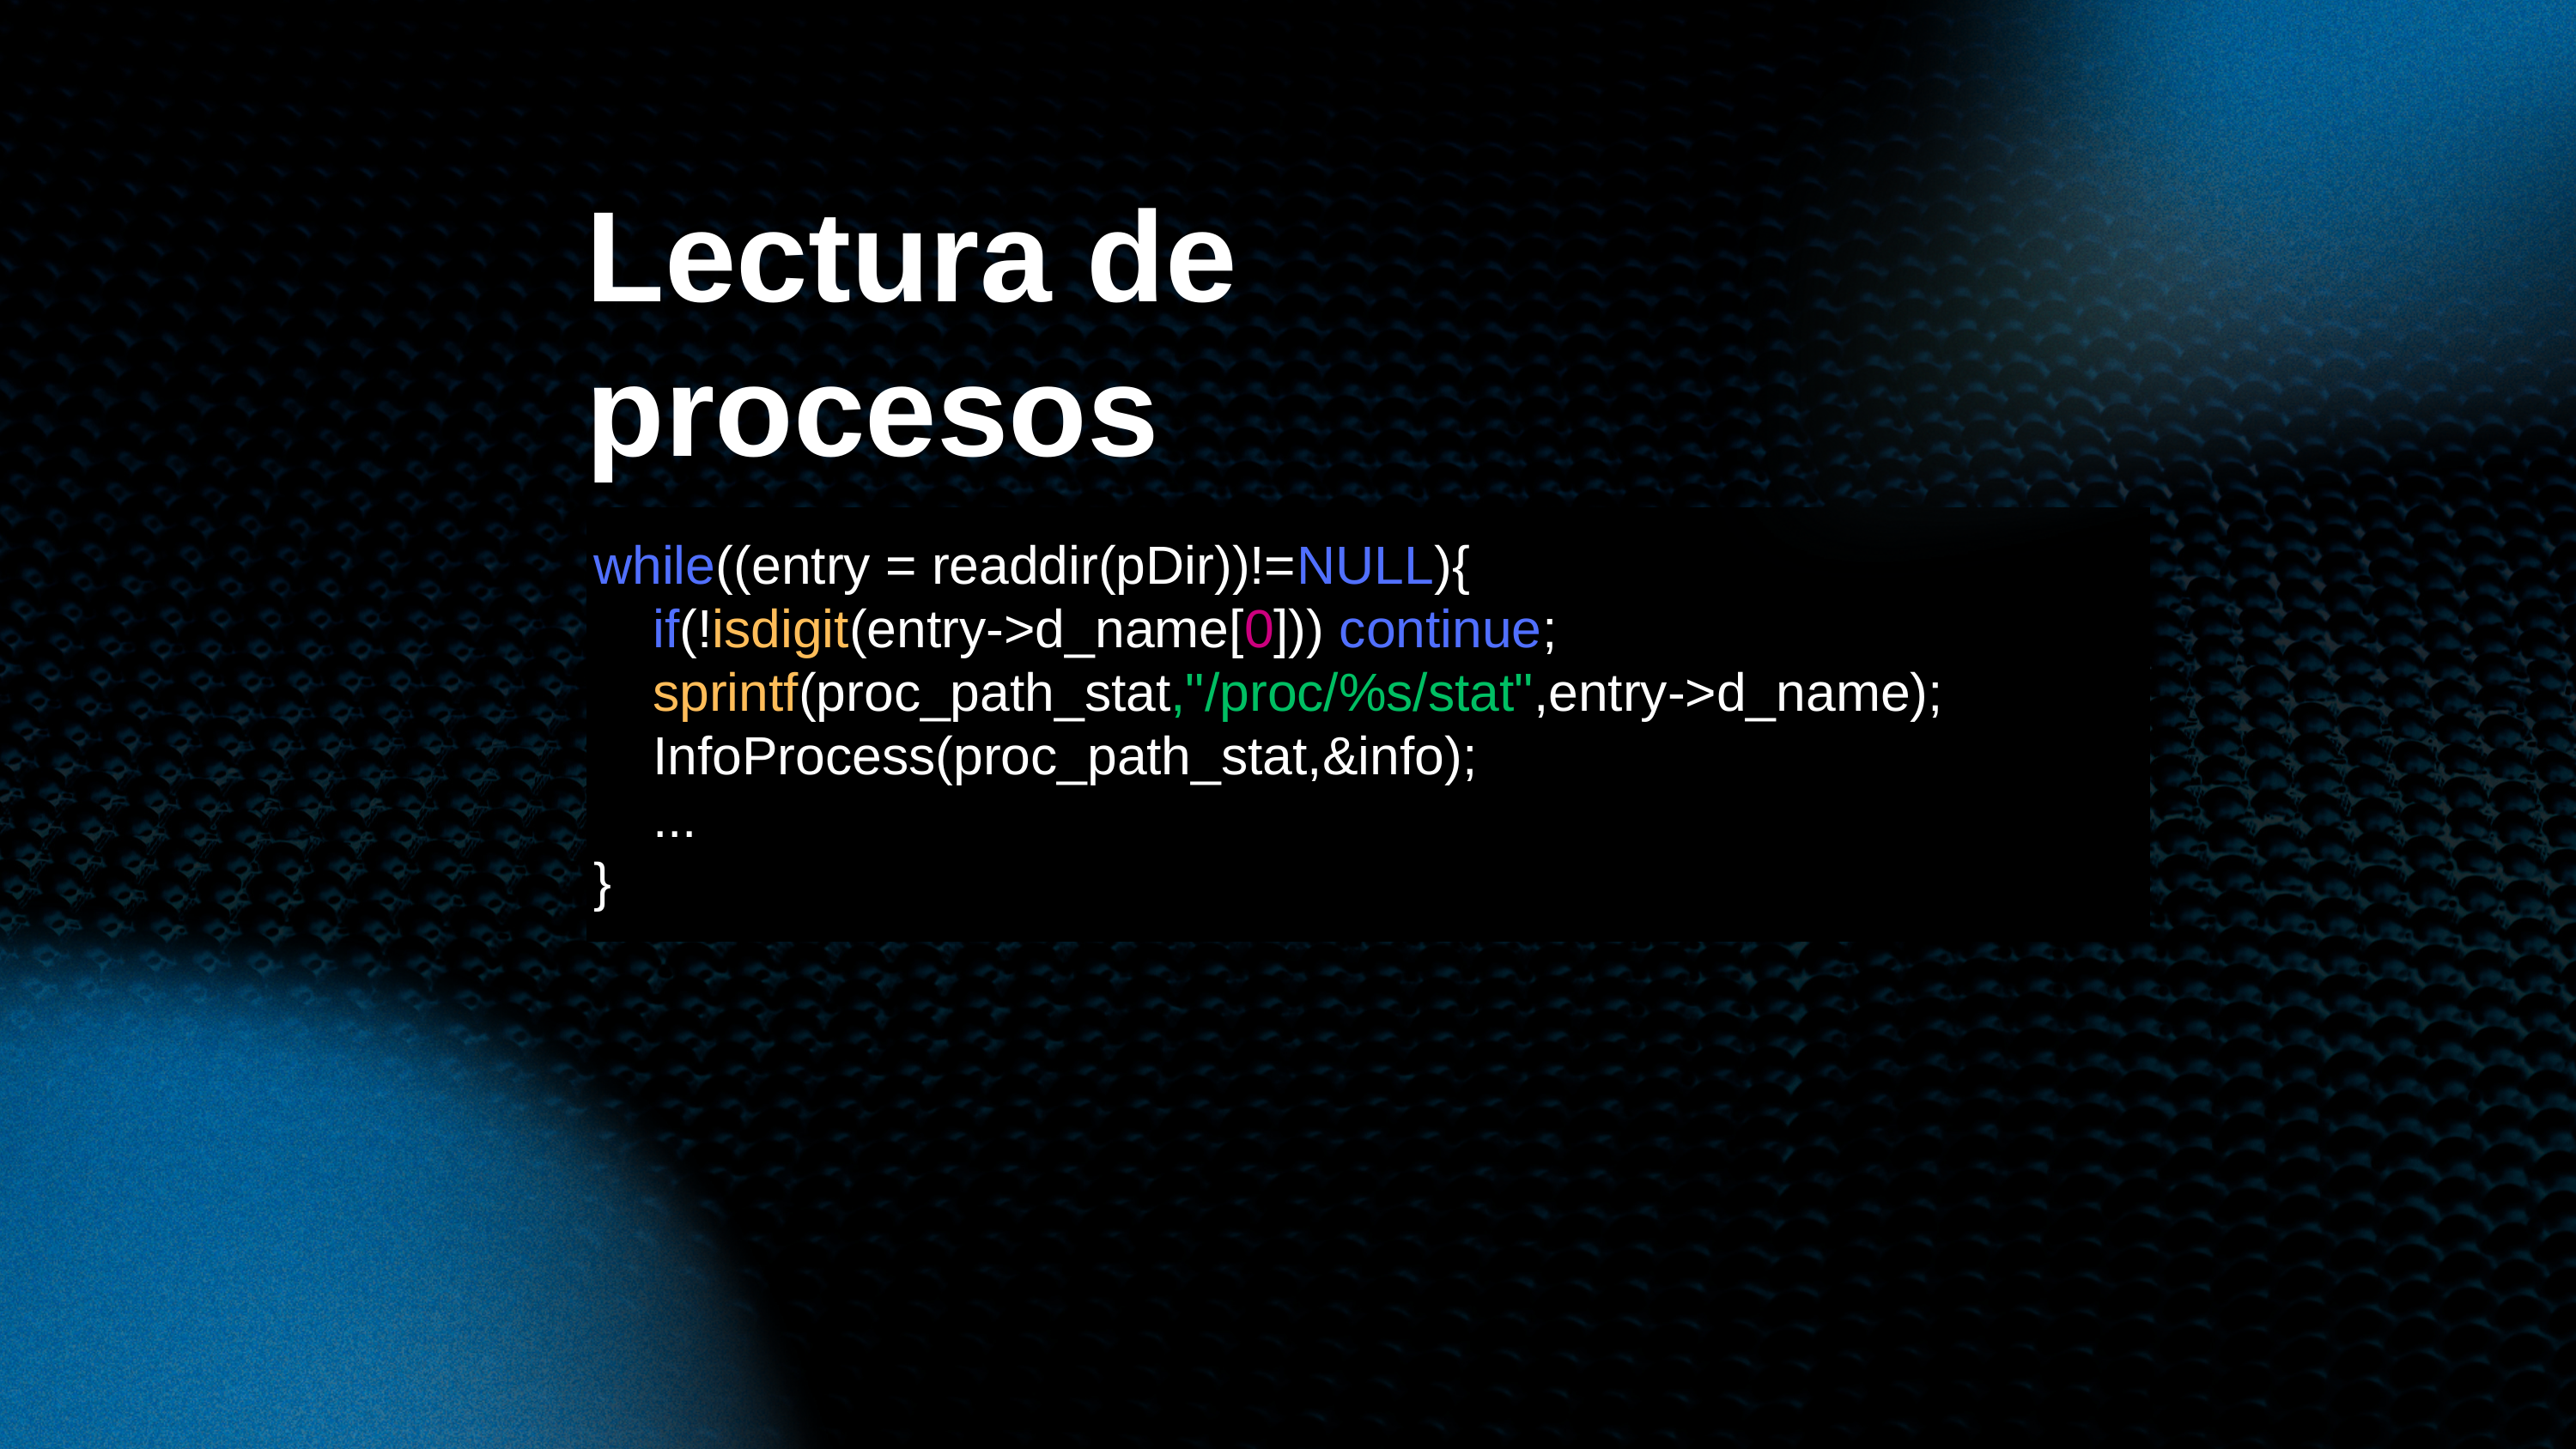

Lectura de procesos

while((entry = readdir(pDir))!=NULL){
    if(!isdigit(entry->d_name[0])) continue;
    sprintf(proc_path_stat,"/proc/%s/stat",entry->d_name);
    InfoProcess(proc_path_stat,&info);
    ...
}